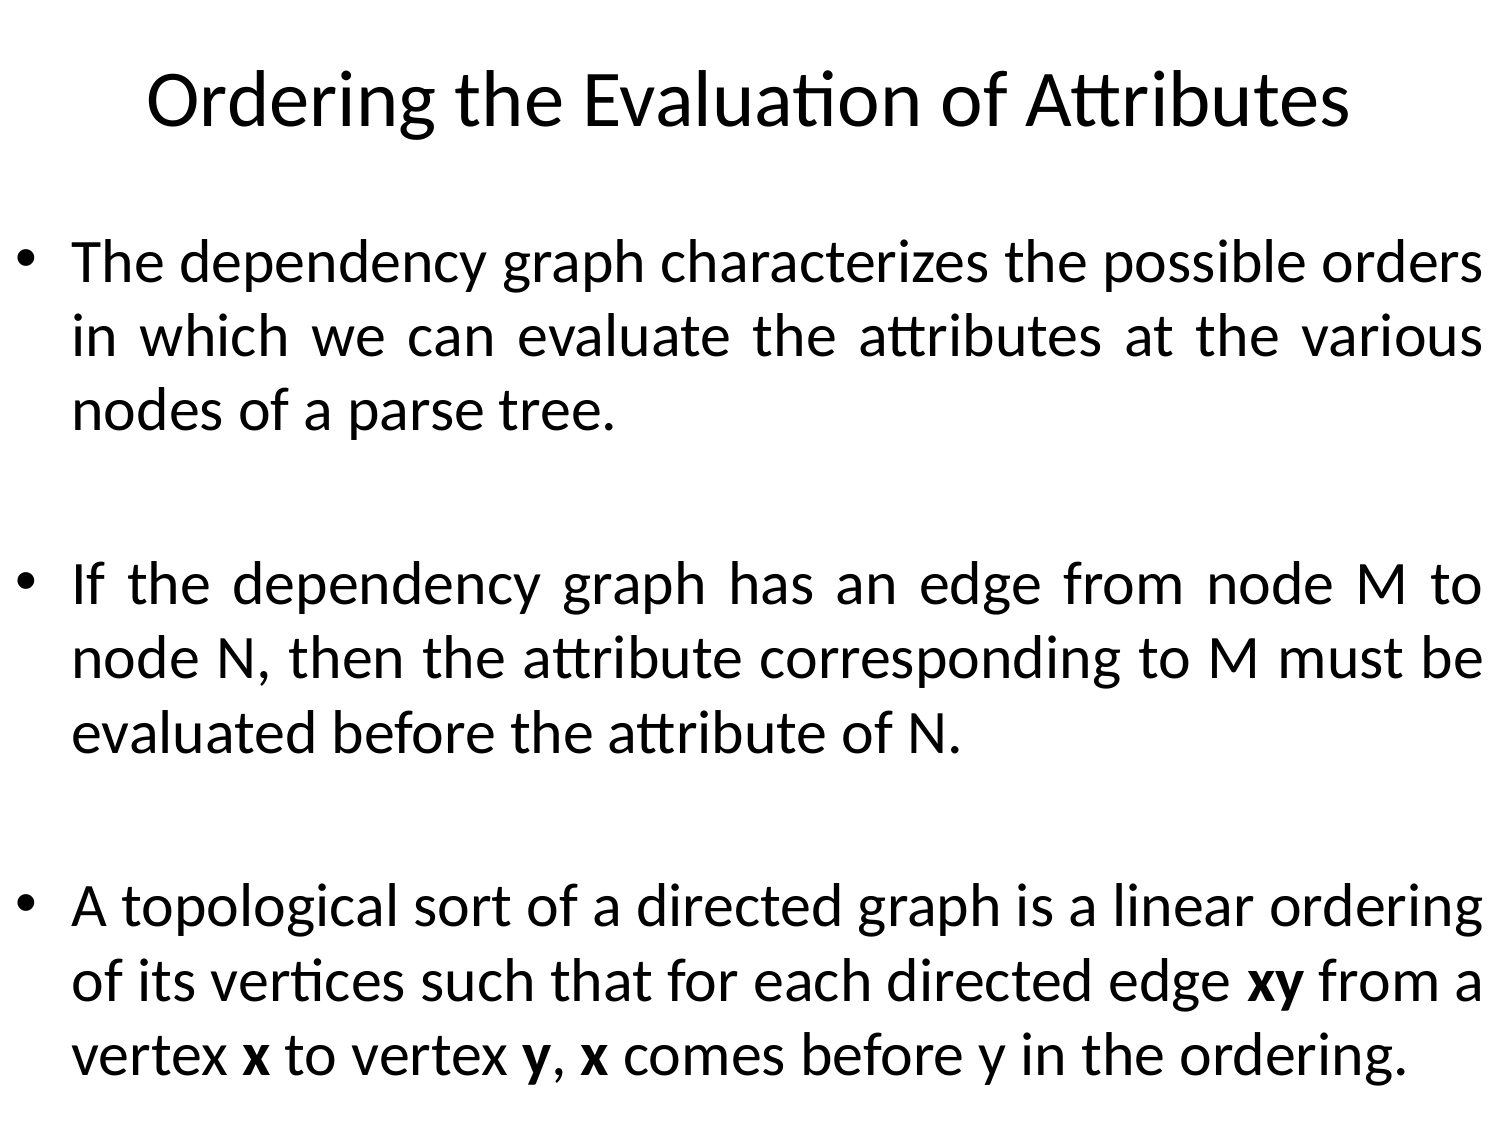

# Ordering the Evaluation of Attributes
The dependency graph characterizes the possible orders in which we can evaluate the attributes at the various nodes of a parse tree.

If the dependency graph has an edge from node M to node N, then the attribute corresponding to M must be evaluated before the attribute of N.

A topological sort of a directed graph is a linear ordering of its vertices such that for each directed edge xy from a vertex x to vertex y, x comes before y in the ordering.